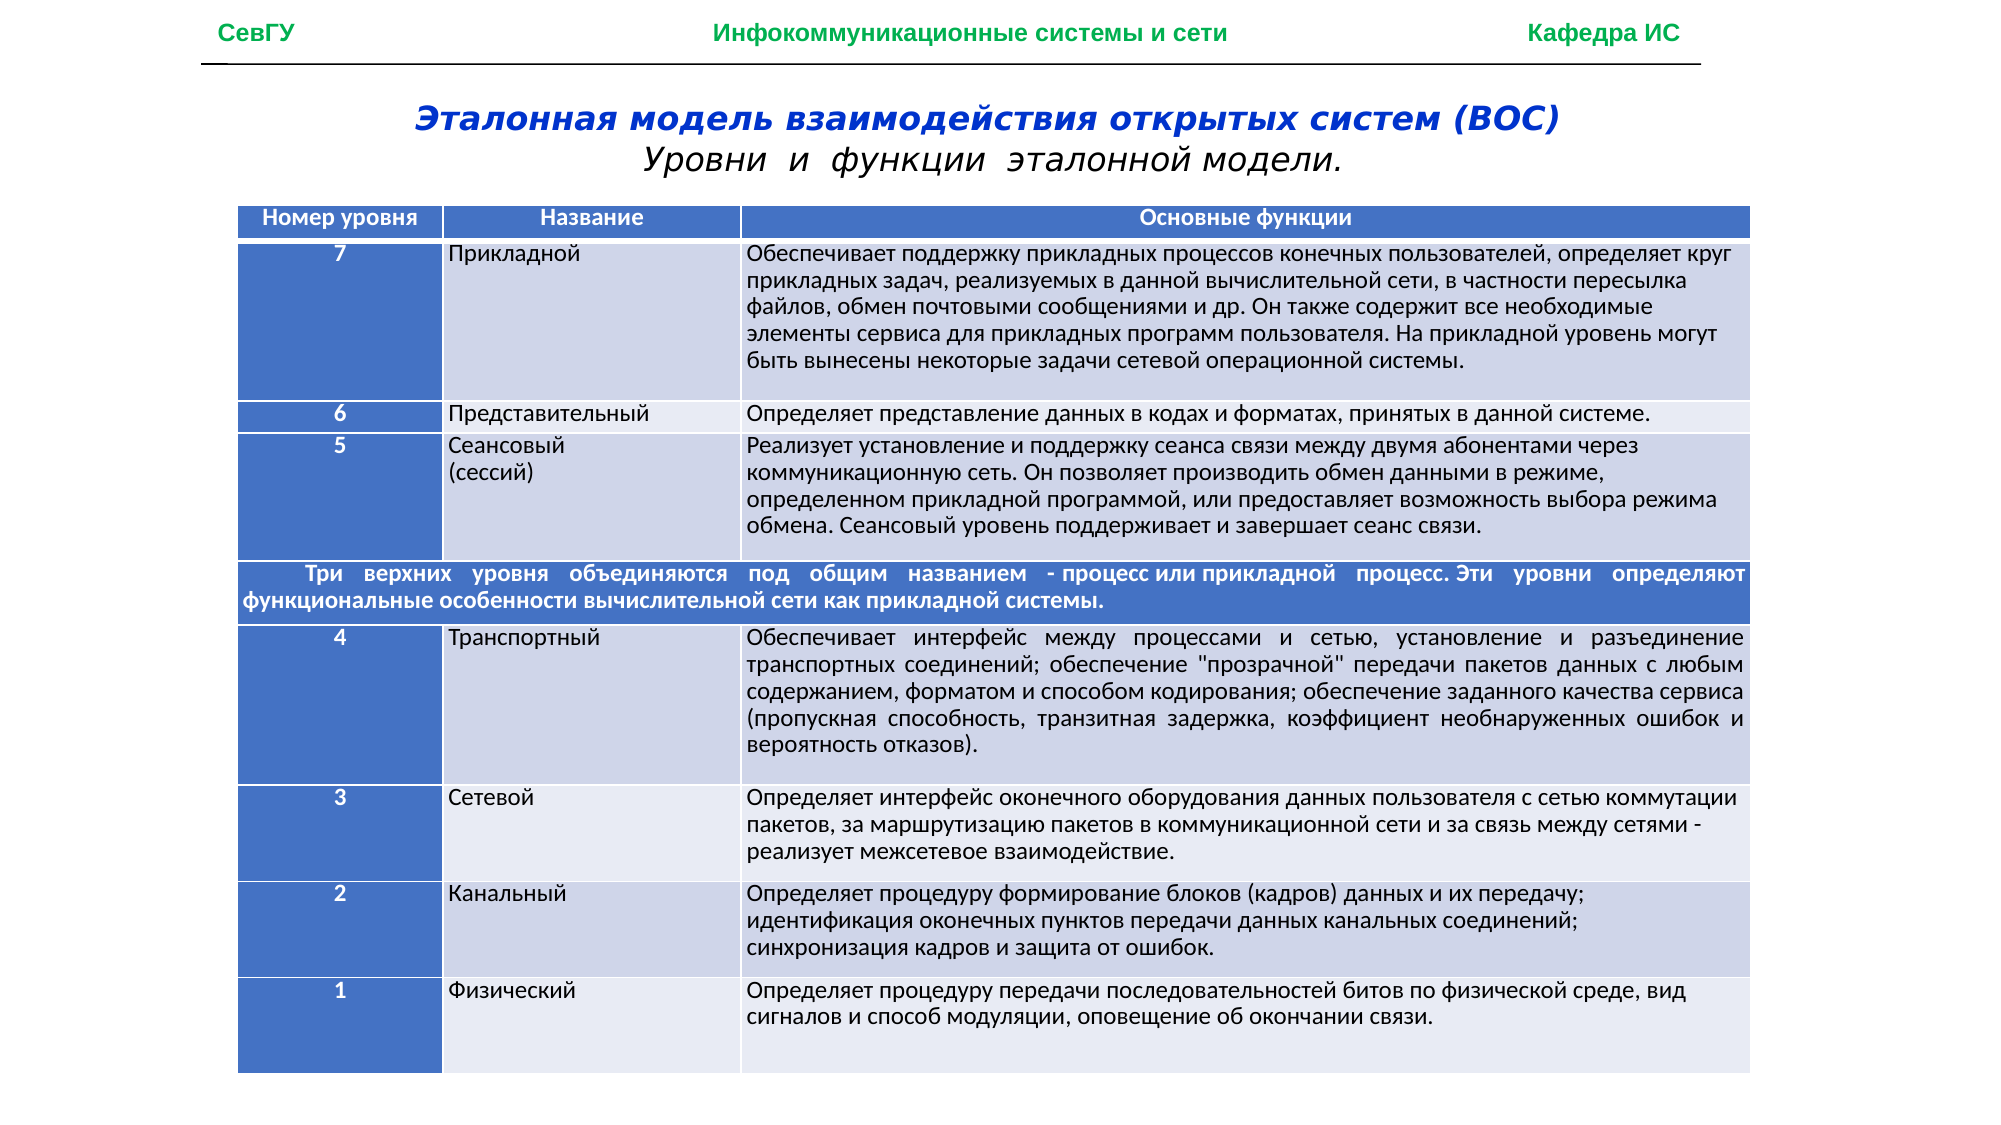

СевГУ                                                            Инфокоммуникационные системы и сети                                           Кафедра ИС

Эталонная модель взаимодействия открытых систем (ВОС)
Уровни  и  функции  эталонной модели.
| Номер уровня | Название | Основные функции |
| --- | --- | --- |
| 7 | Прикладной | Обеспечивает поддержку прикладных процессов конечных пользователей, определяет круг прикладных задач, реализуемых в данной вычислительной сети, в частности пересылка файлов, обмен почтовыми сообщениями и др. Он также содержит все необходимые элементы сервиса для прикладных программ пользователя. На прикладной уровень могут быть вынесены некоторые задачи сетевой операционной системы. |
| 6 | Представительный | Определяет представление данных в кодах и форматах, принятых в данной системе. |
| 5 | Сеансовый (сессий) | Реализует установление и поддержку сеанса связи между двумя абонентами через коммуникационную сеть. Он позволяет производить обмен данными в режиме, определенном прикладной программой, или предоставляет возможность выбора режима обмена. Сеансовый уровень поддерживает и завершает сеанс связи. |
| Три верхних уровня объединяются под общим названием - процесс или прикладной процесс. Эти уровни определяют функциональные особенности вычислительной сети как прикладной системы. |  |  |
| 4 | Транспортный | Обеспечивает интерфейс между процессами и сетью, установление и разъединение транспортных соединений; обеспечение "прозрачной" передачи пакетов данных с любым содержанием, форматом и способом кодирования; обеспечение заданного качества сервиса (пропускная способность, транзитная задержка, коэффициент необнаруженных ошибок и вероятность отказов). |
| 3 | Сетевой | Определяет интерфейс оконечного оборудования данных пользователя с сетью коммутации пакетов, за маршрутизацию пакетов в коммуникационной сети и за связь между сетями - реализует межсетевое взаимодействие. |
| 2 | Канальный | Определяет процедуру формирование блоков (кадров) данных и их передачу; идентификация оконечных пунктов передачи данных канальных соединений; синхронизация кадров и защита от ошибок. |
| 1 | Физический | Определяет процедуру передачи последовательностей битов по физической среде, вид сигналов и способ модуляции, оповещение об окончании связи. |